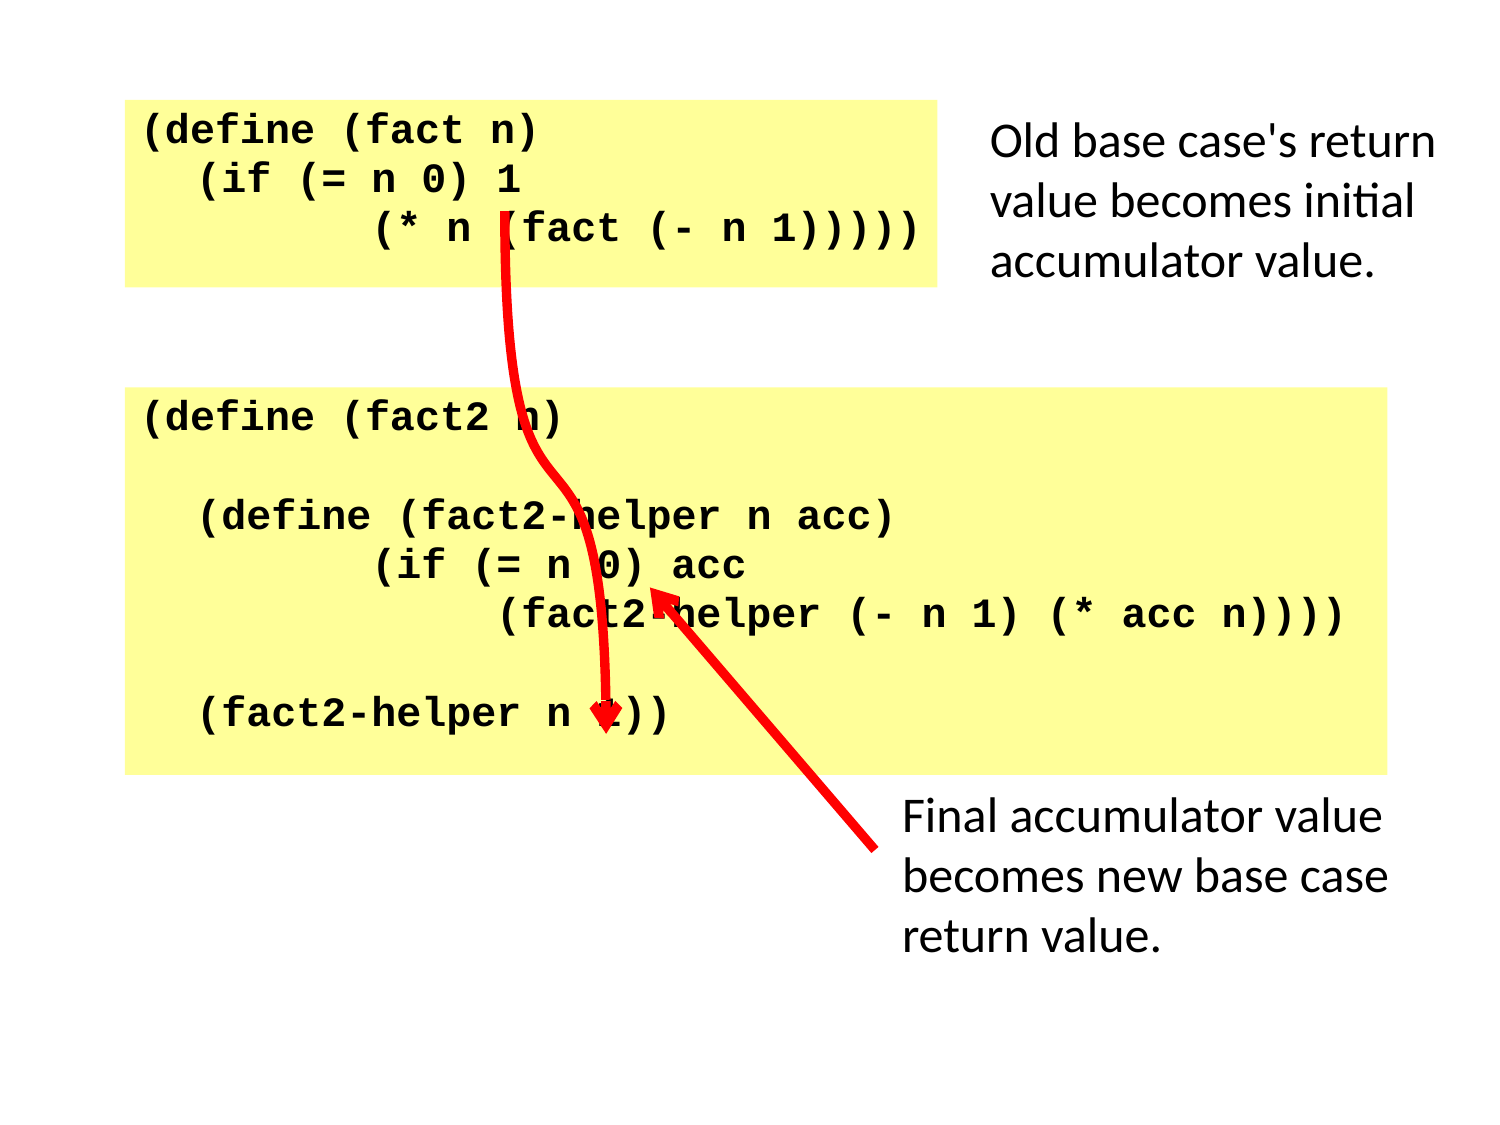

(define (fact n)
	(if (= n 0) 1
		 (* n (fact (- n 1)))))
Old base case's return value becomes initial accumulator value.

(define (fact2 n)

	(define (fact2-helper n acc)
		 (if (= n 0) acc
			(fact2-helper (- n 1) (* acc n))))

	(fact2-helper n 1))
Final accumulator value becomes new base case return value.